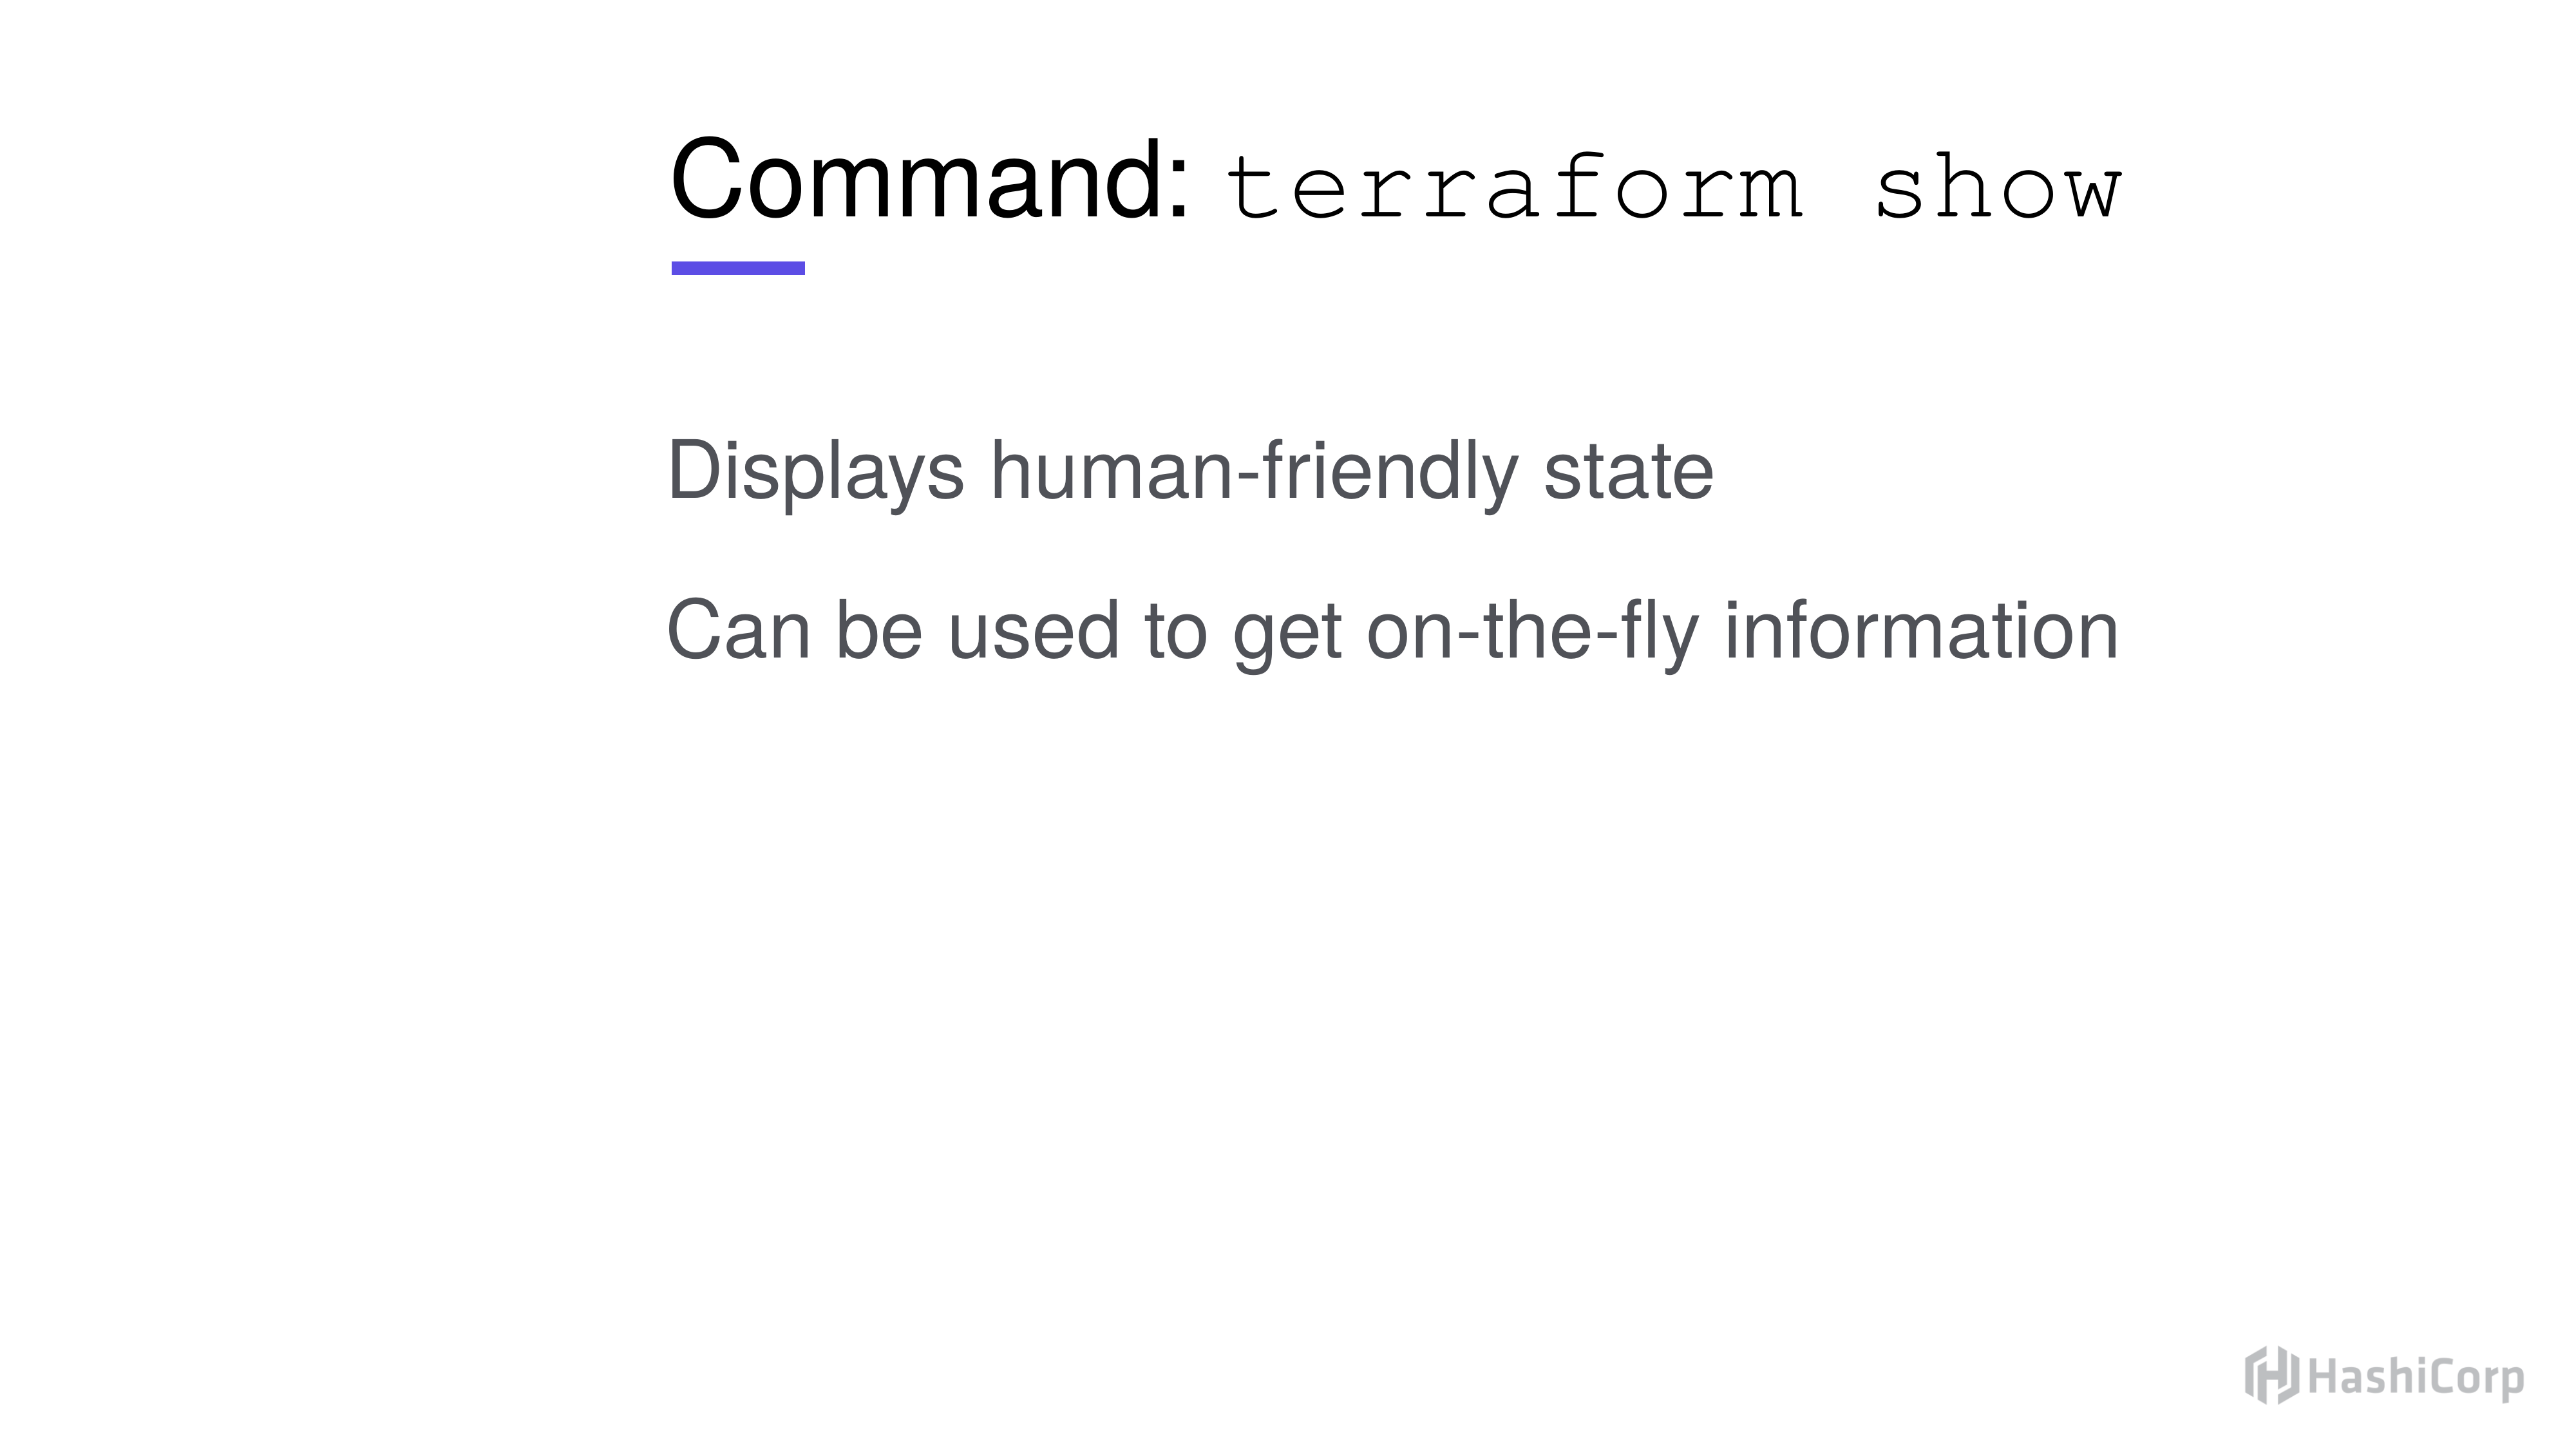

# Command: terraform show
Displays human-friendly state
Can be used to get on-the-fly information
52